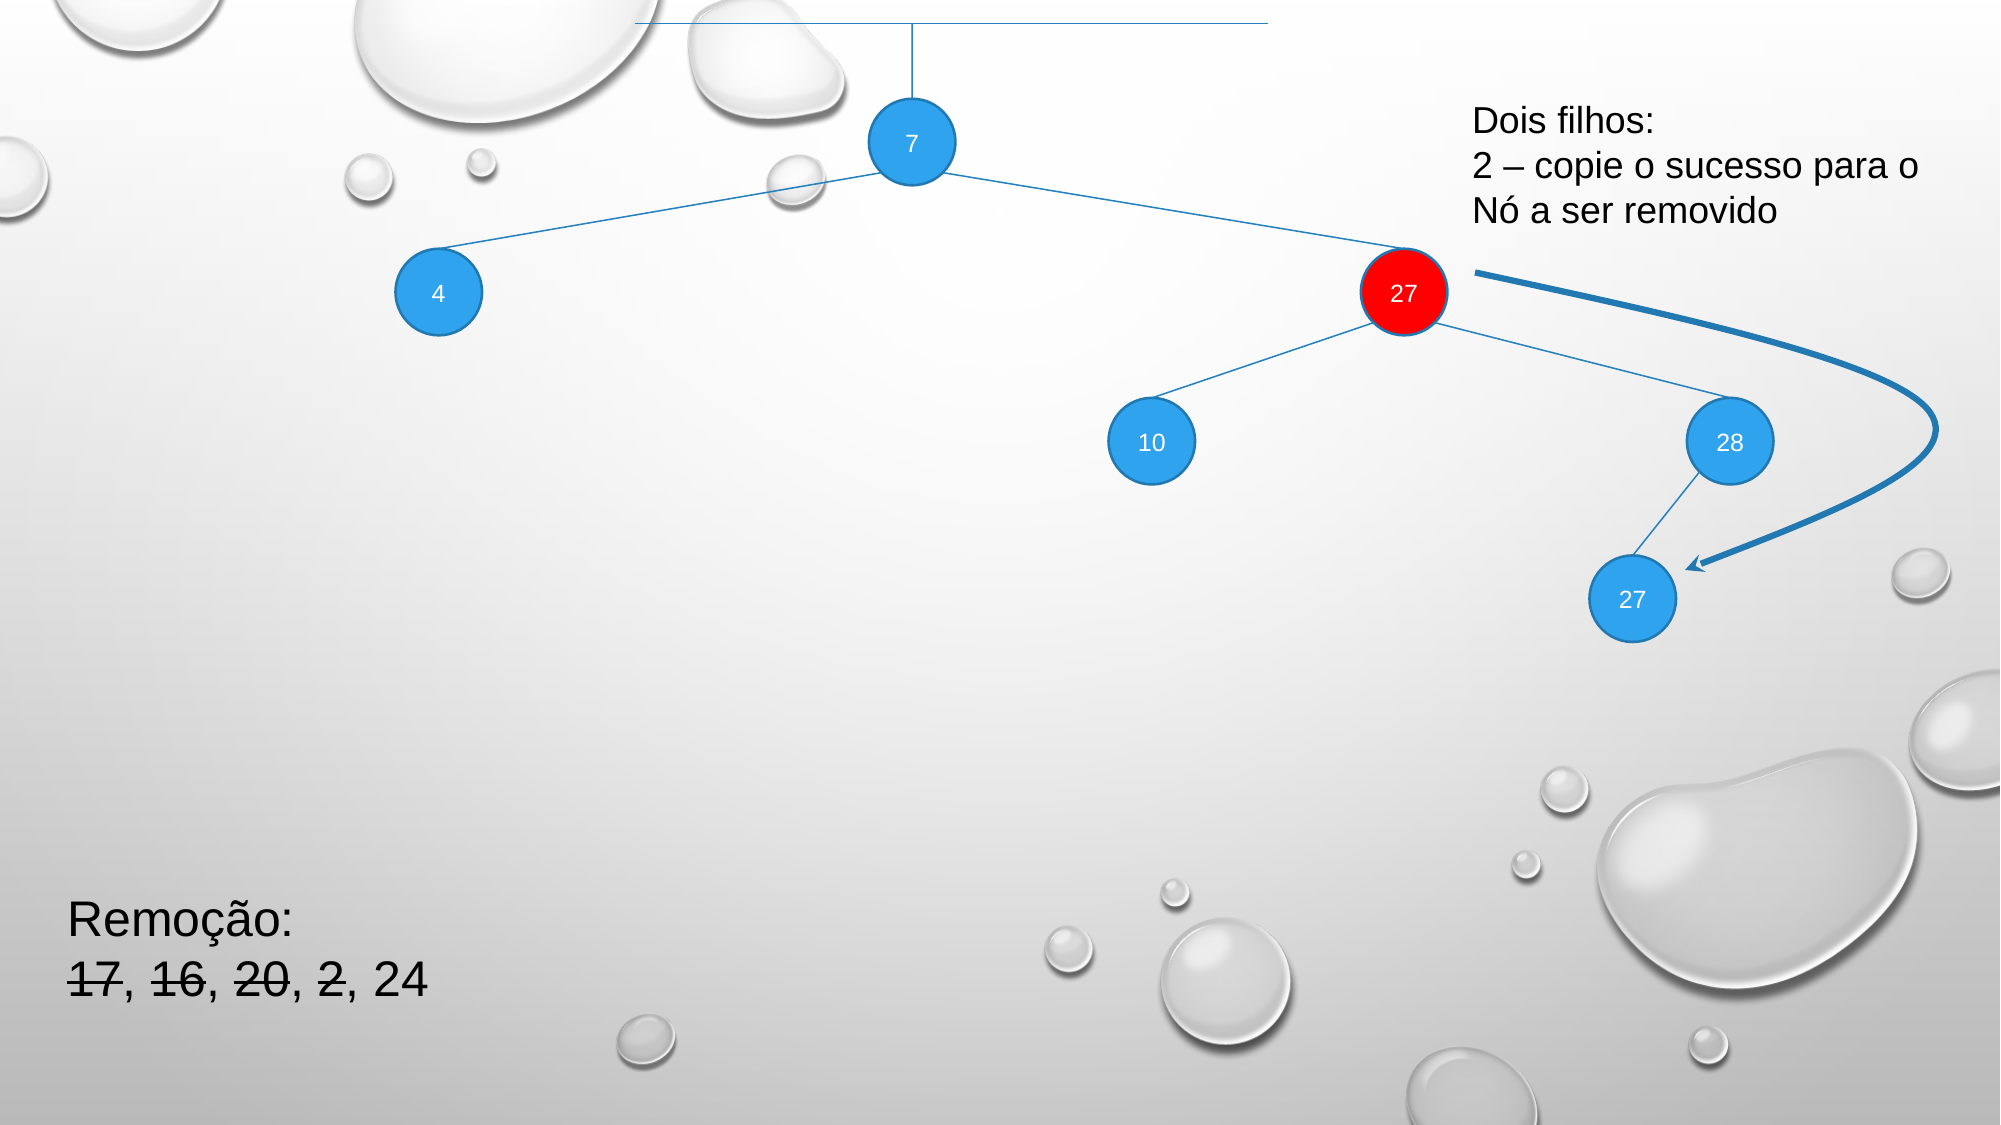

Dois filhos:
2 – copie o sucesso para o
Nó a ser removido
7
4
27

10
28
27
Remoção:
17, 16, 20, 2, 24